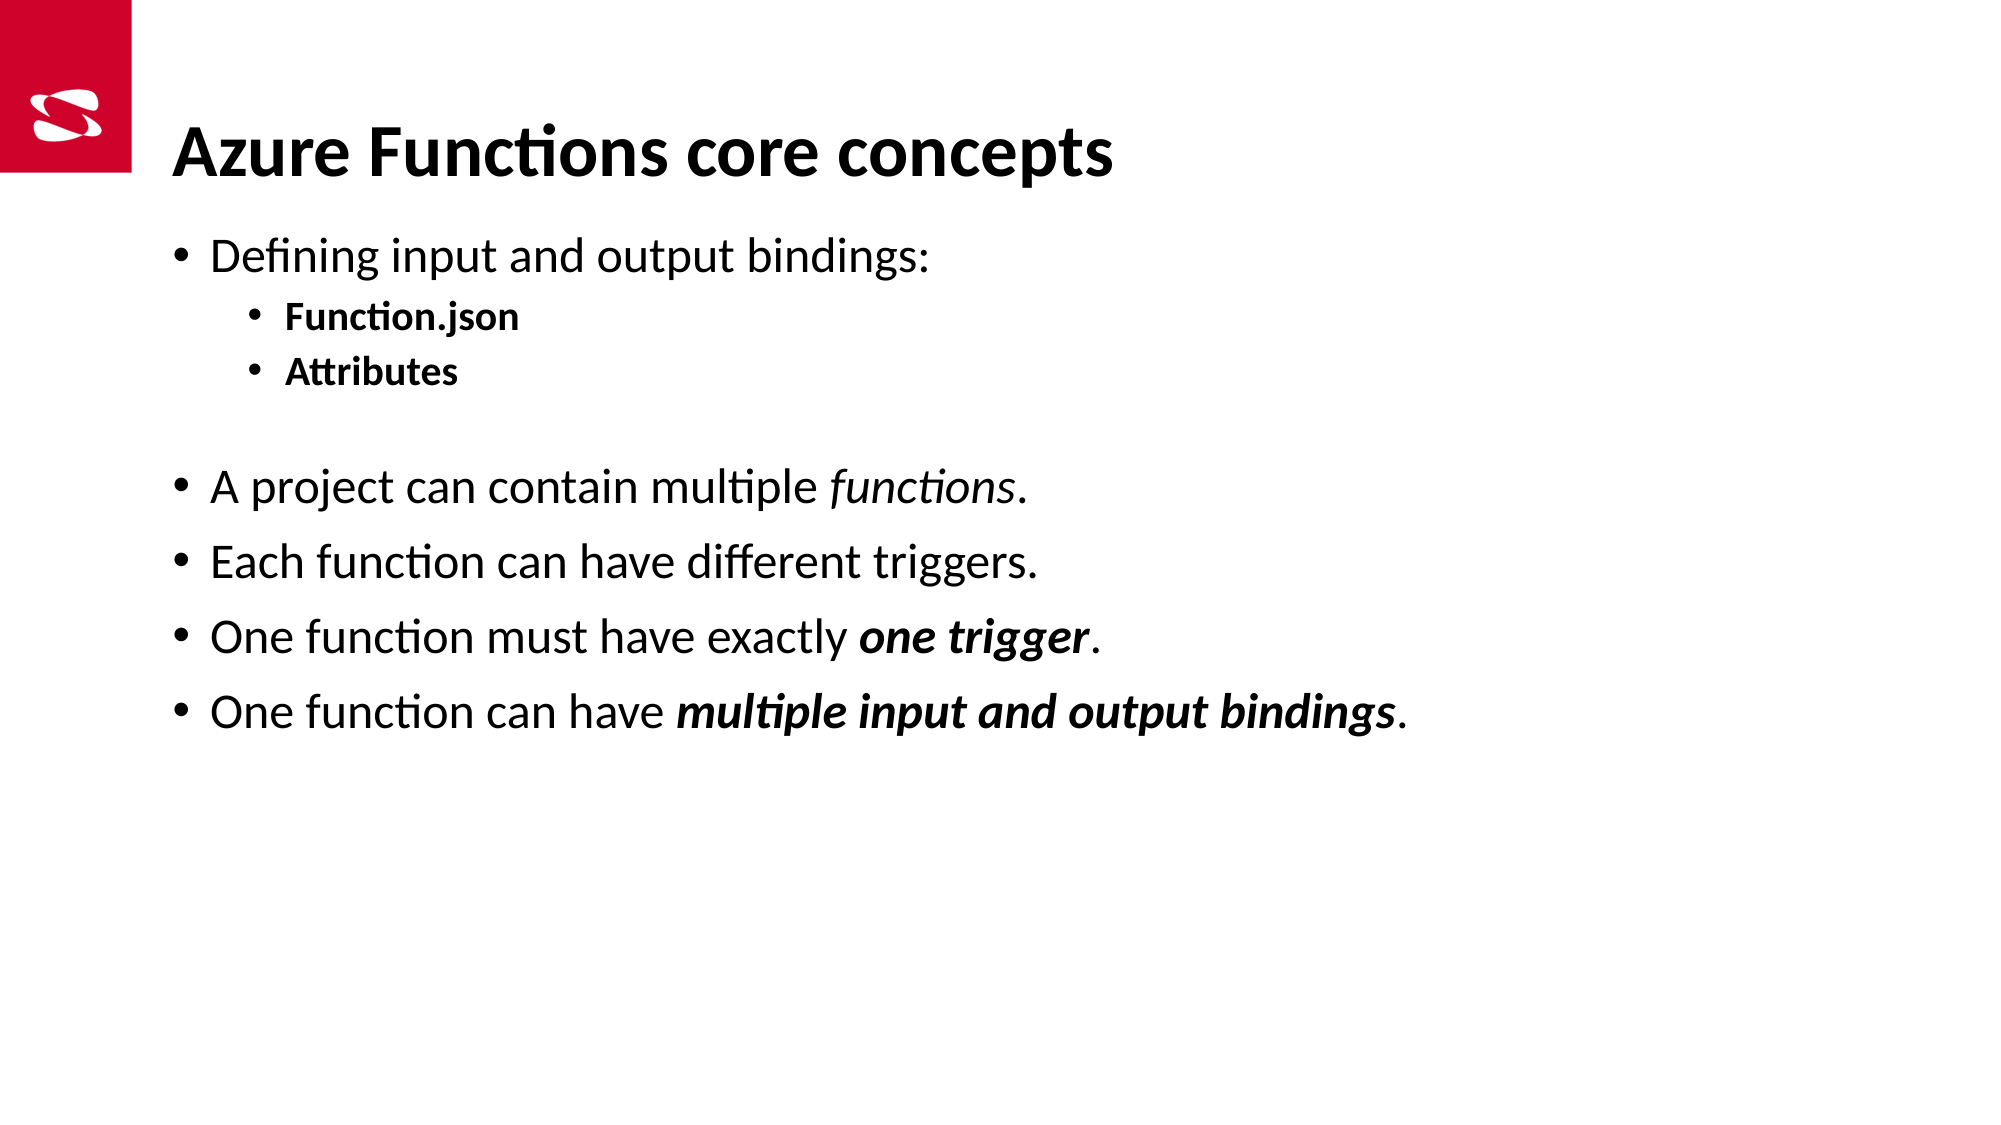

# Azure Functions core concepts
Defining input and output bindings:
Function.json
Attributes
A project can contain multiple functions.
Each function can have different triggers.
One function must have exactly one trigger.
One function can have multiple input and output bindings.